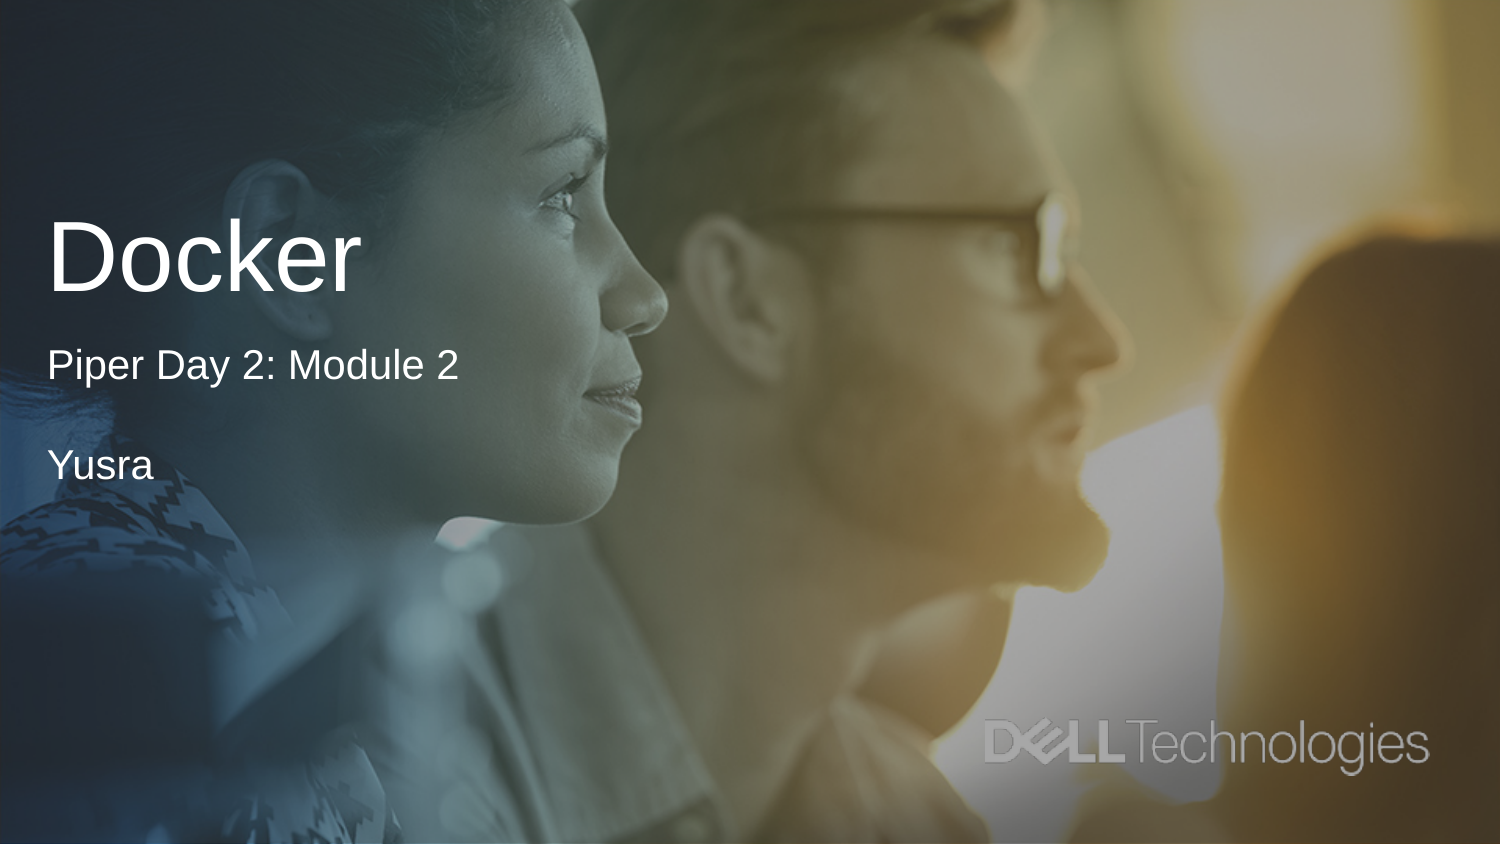

# Docker
Piper Day 2: Module 2

Yusra